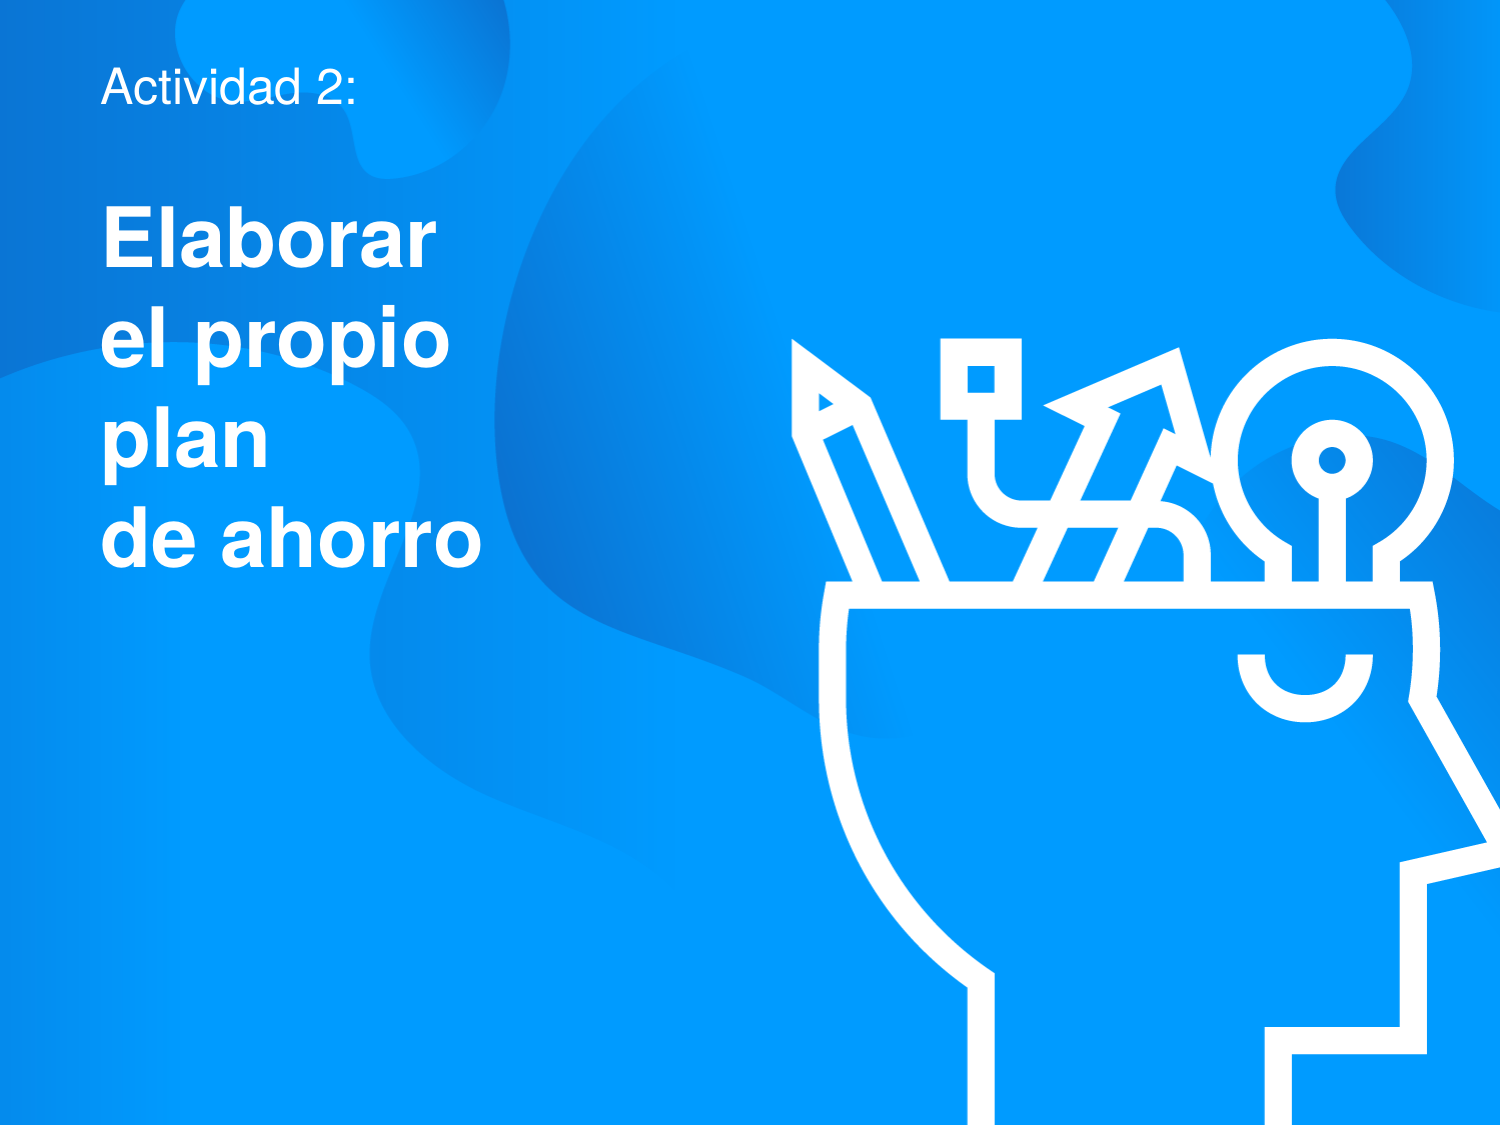

Actividad 2:

Elaborar
el propio
plan
de ahorro